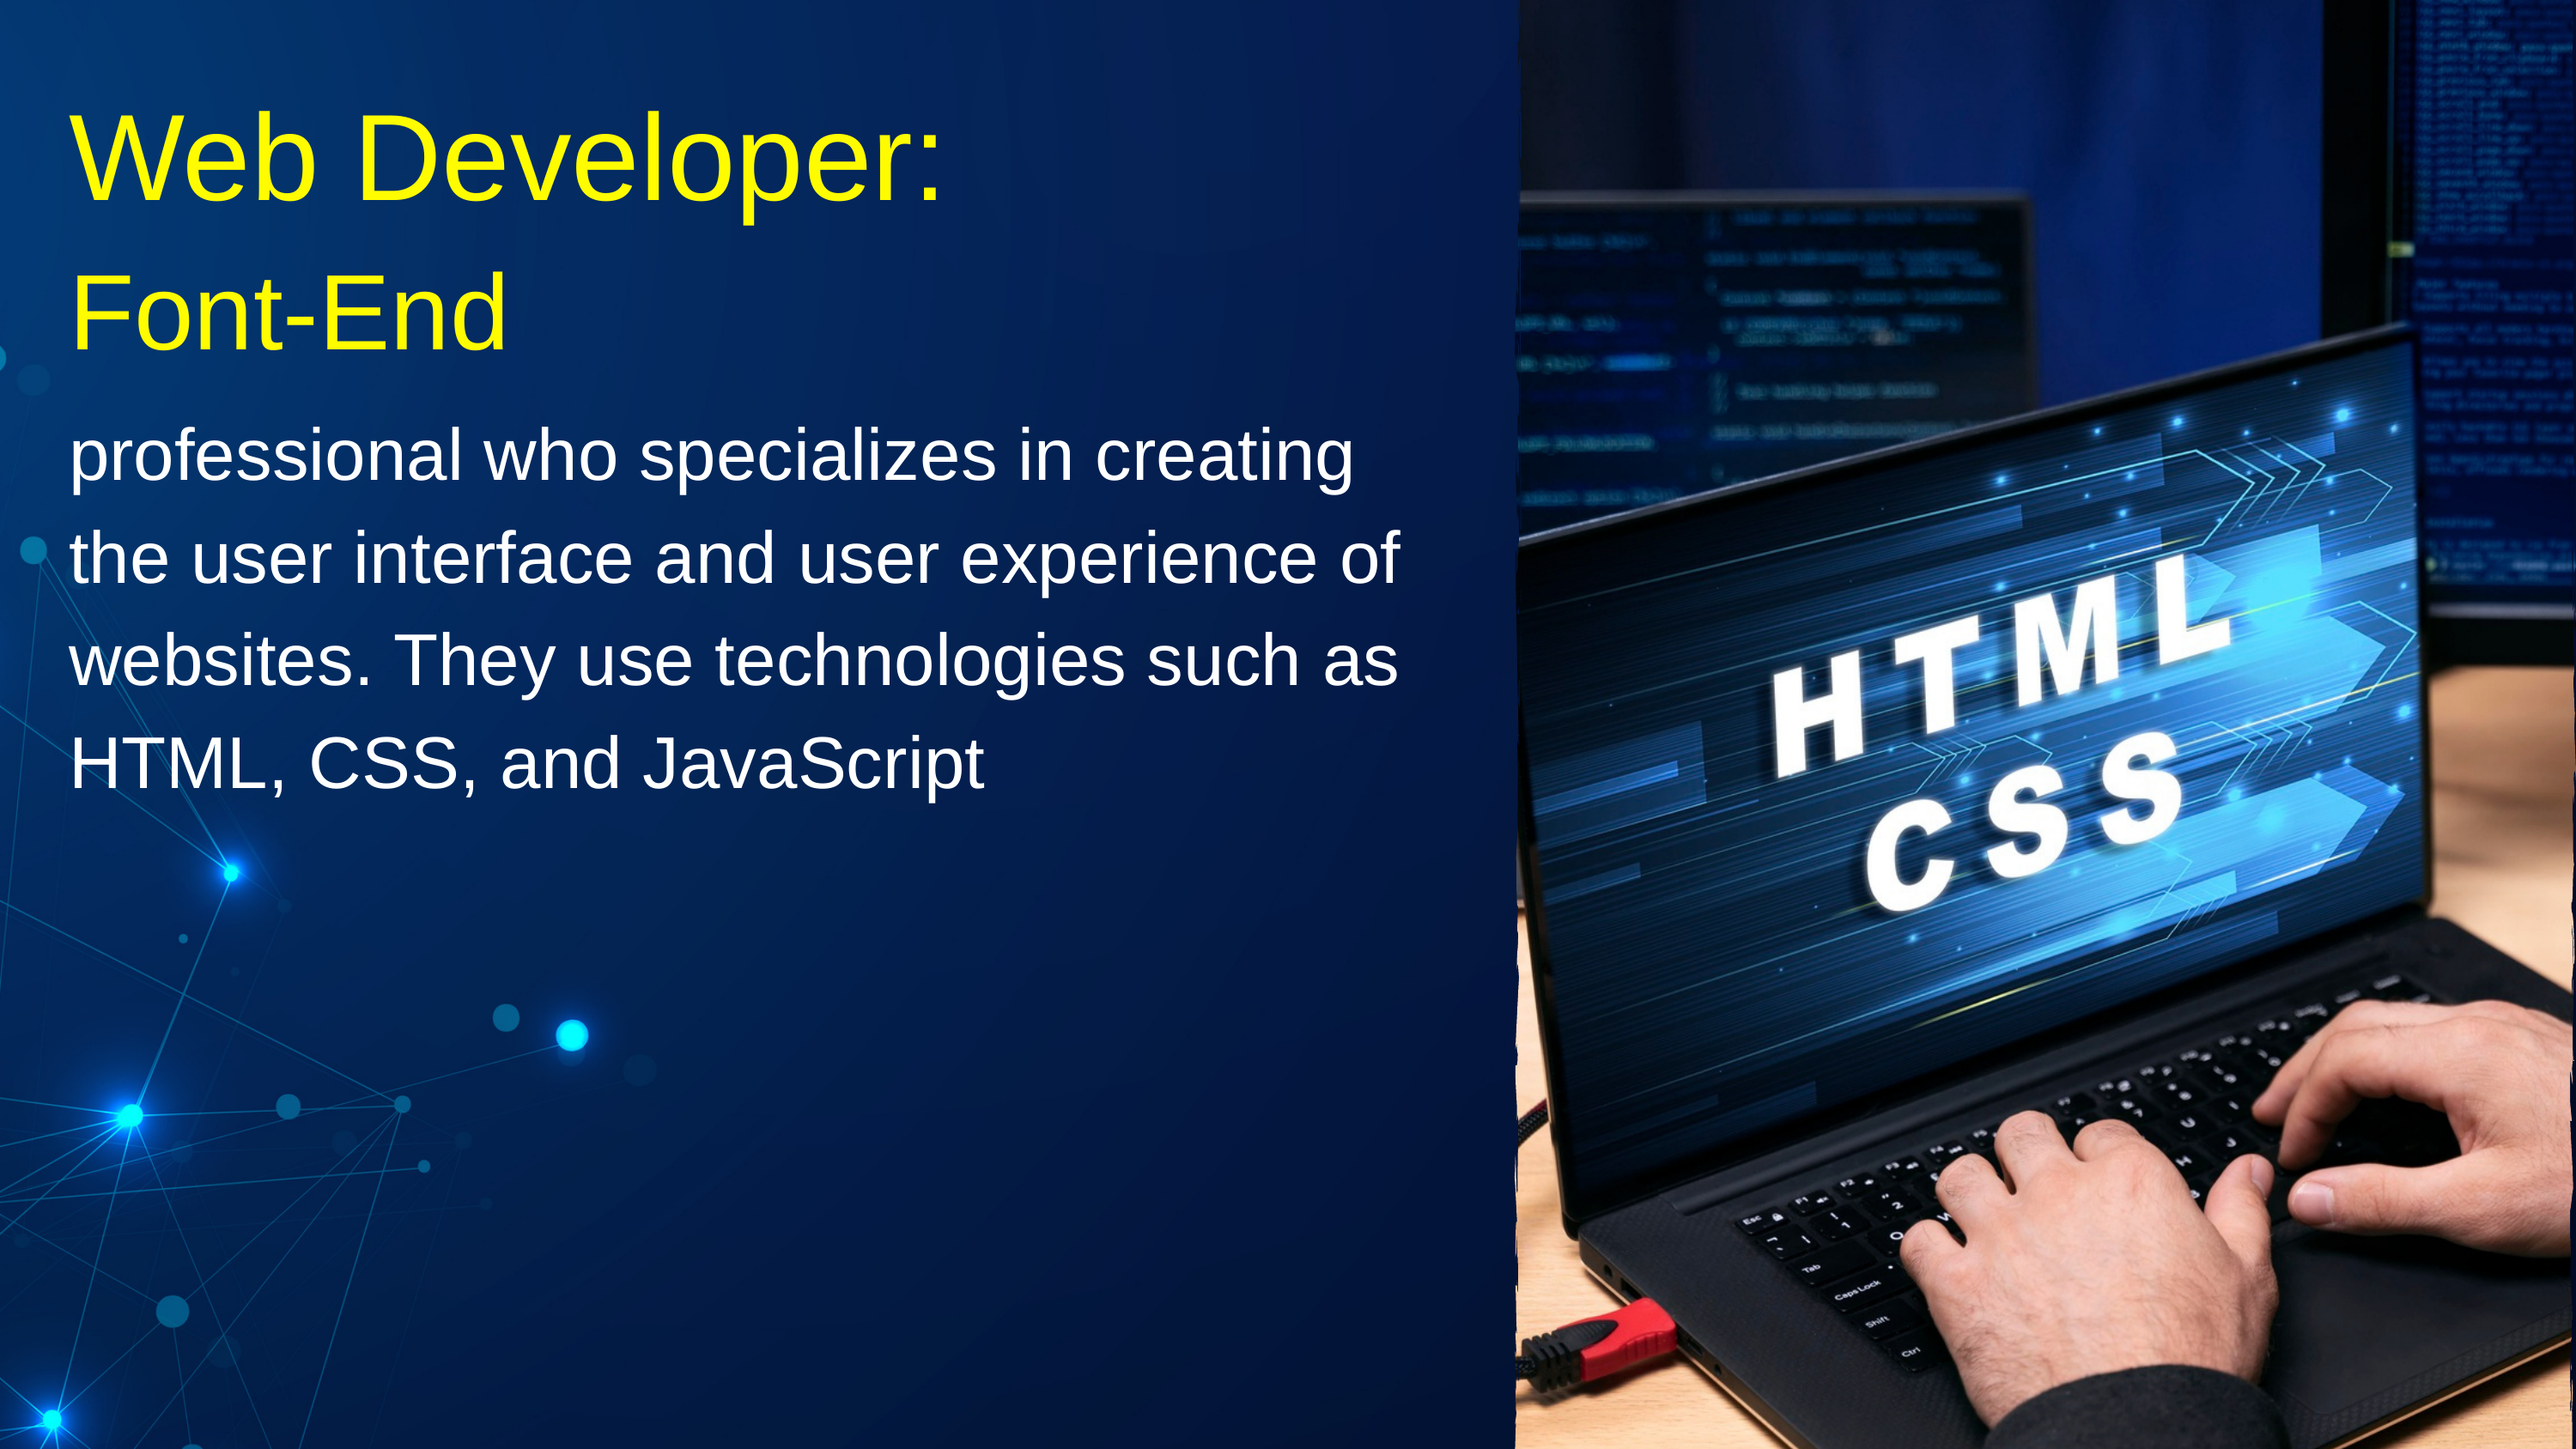

Web Developer:
Font-End

professional who specializes in creating the user interface and user experience of websites. They use technologies such as HTML, CSS, and JavaScript